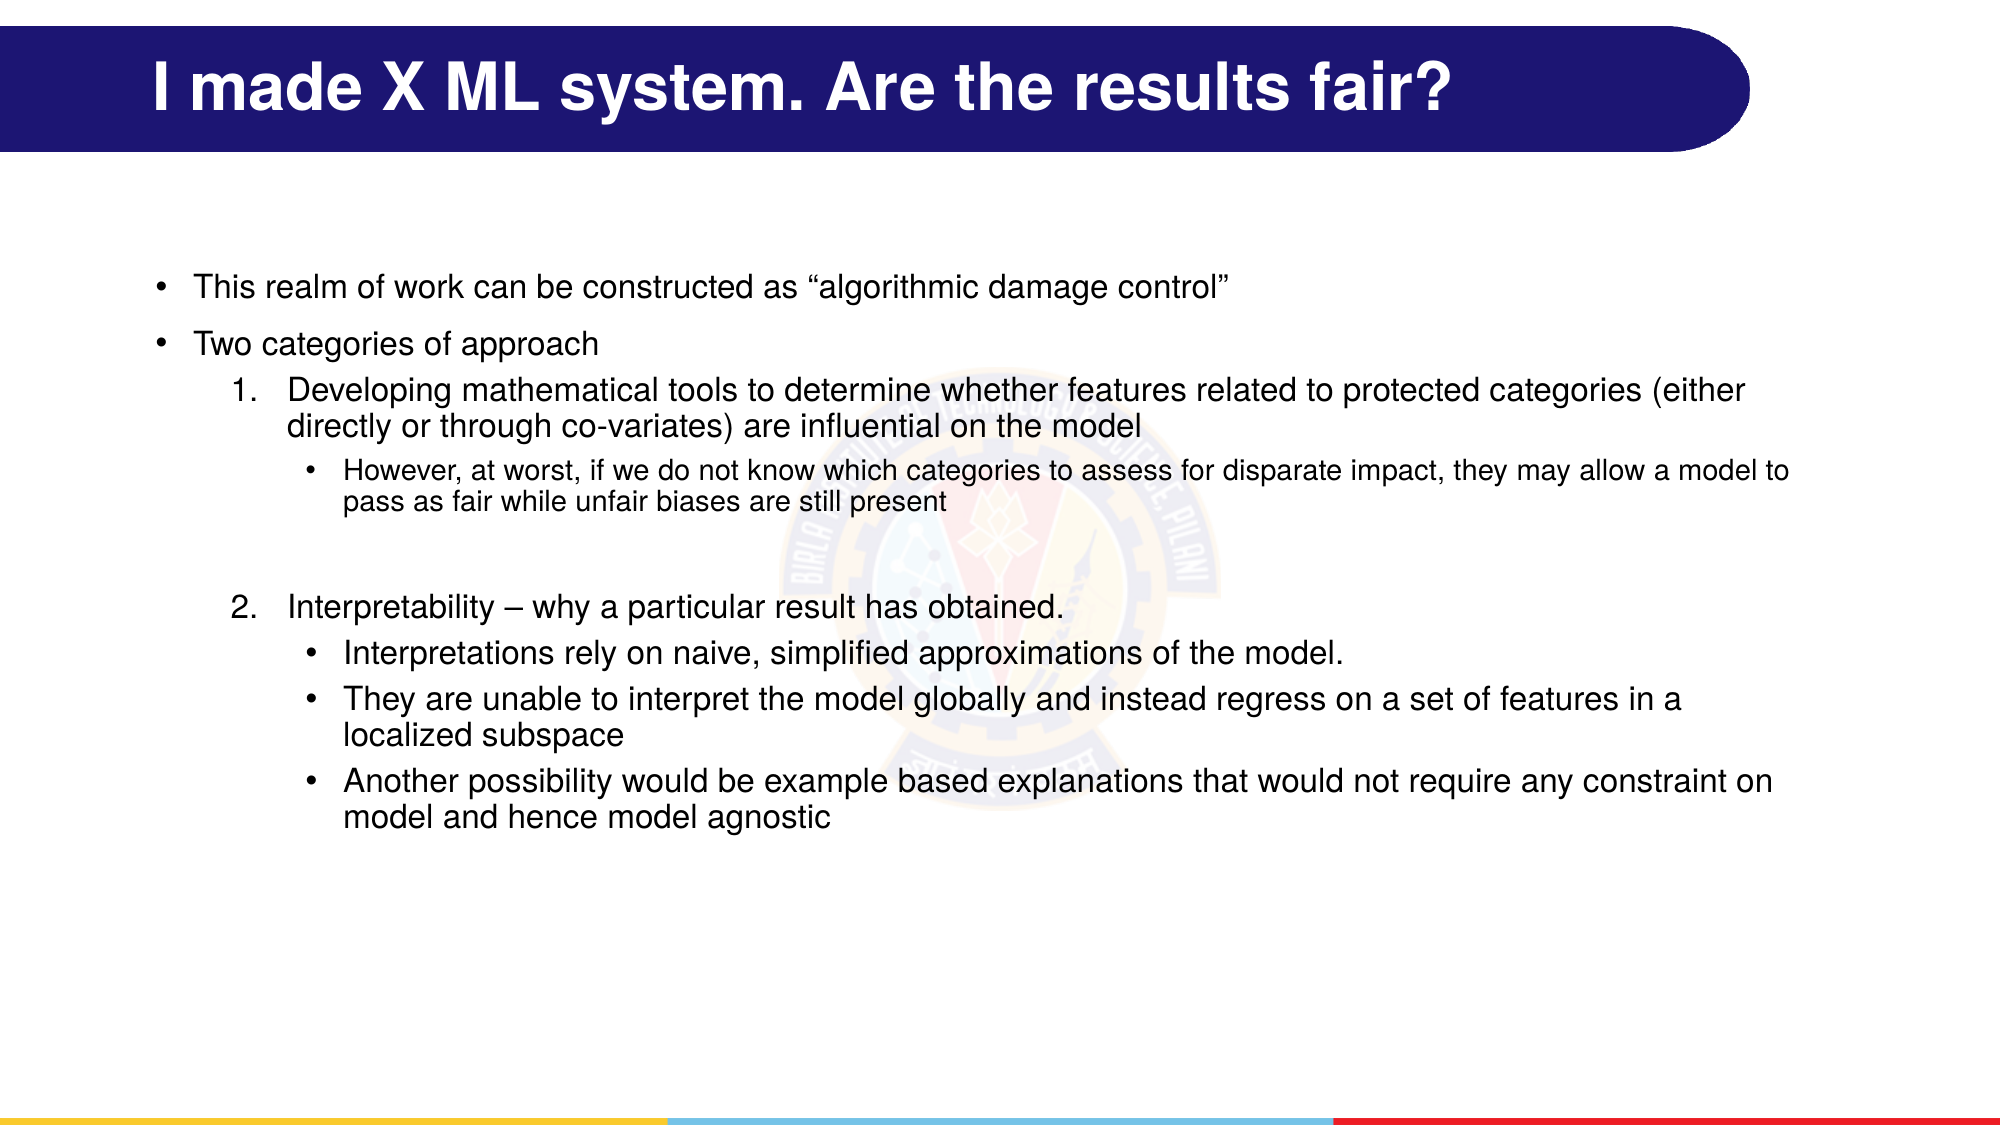

# I made X ML system. Are the results fair?

This realm of work can be constructed as “algorithmic damage control”
Two categories of approach
Developing mathematical tools to determine whether features related to protected categories (either directly or through co-variates) are influential on the model
However, at worst, if we do not know which categories to assess for disparate impact, they may allow a model to pass as fair while unfair biases are still present

Interpretability – why a particular result has obtained.
Interpretations rely on naive, simplified approximations of the model.
They are unable to interpret the model globally and instead regress on a set of features in a localized subspace
Another possibility would be example based explanations that would not require any constraint on model and hence model agnostic